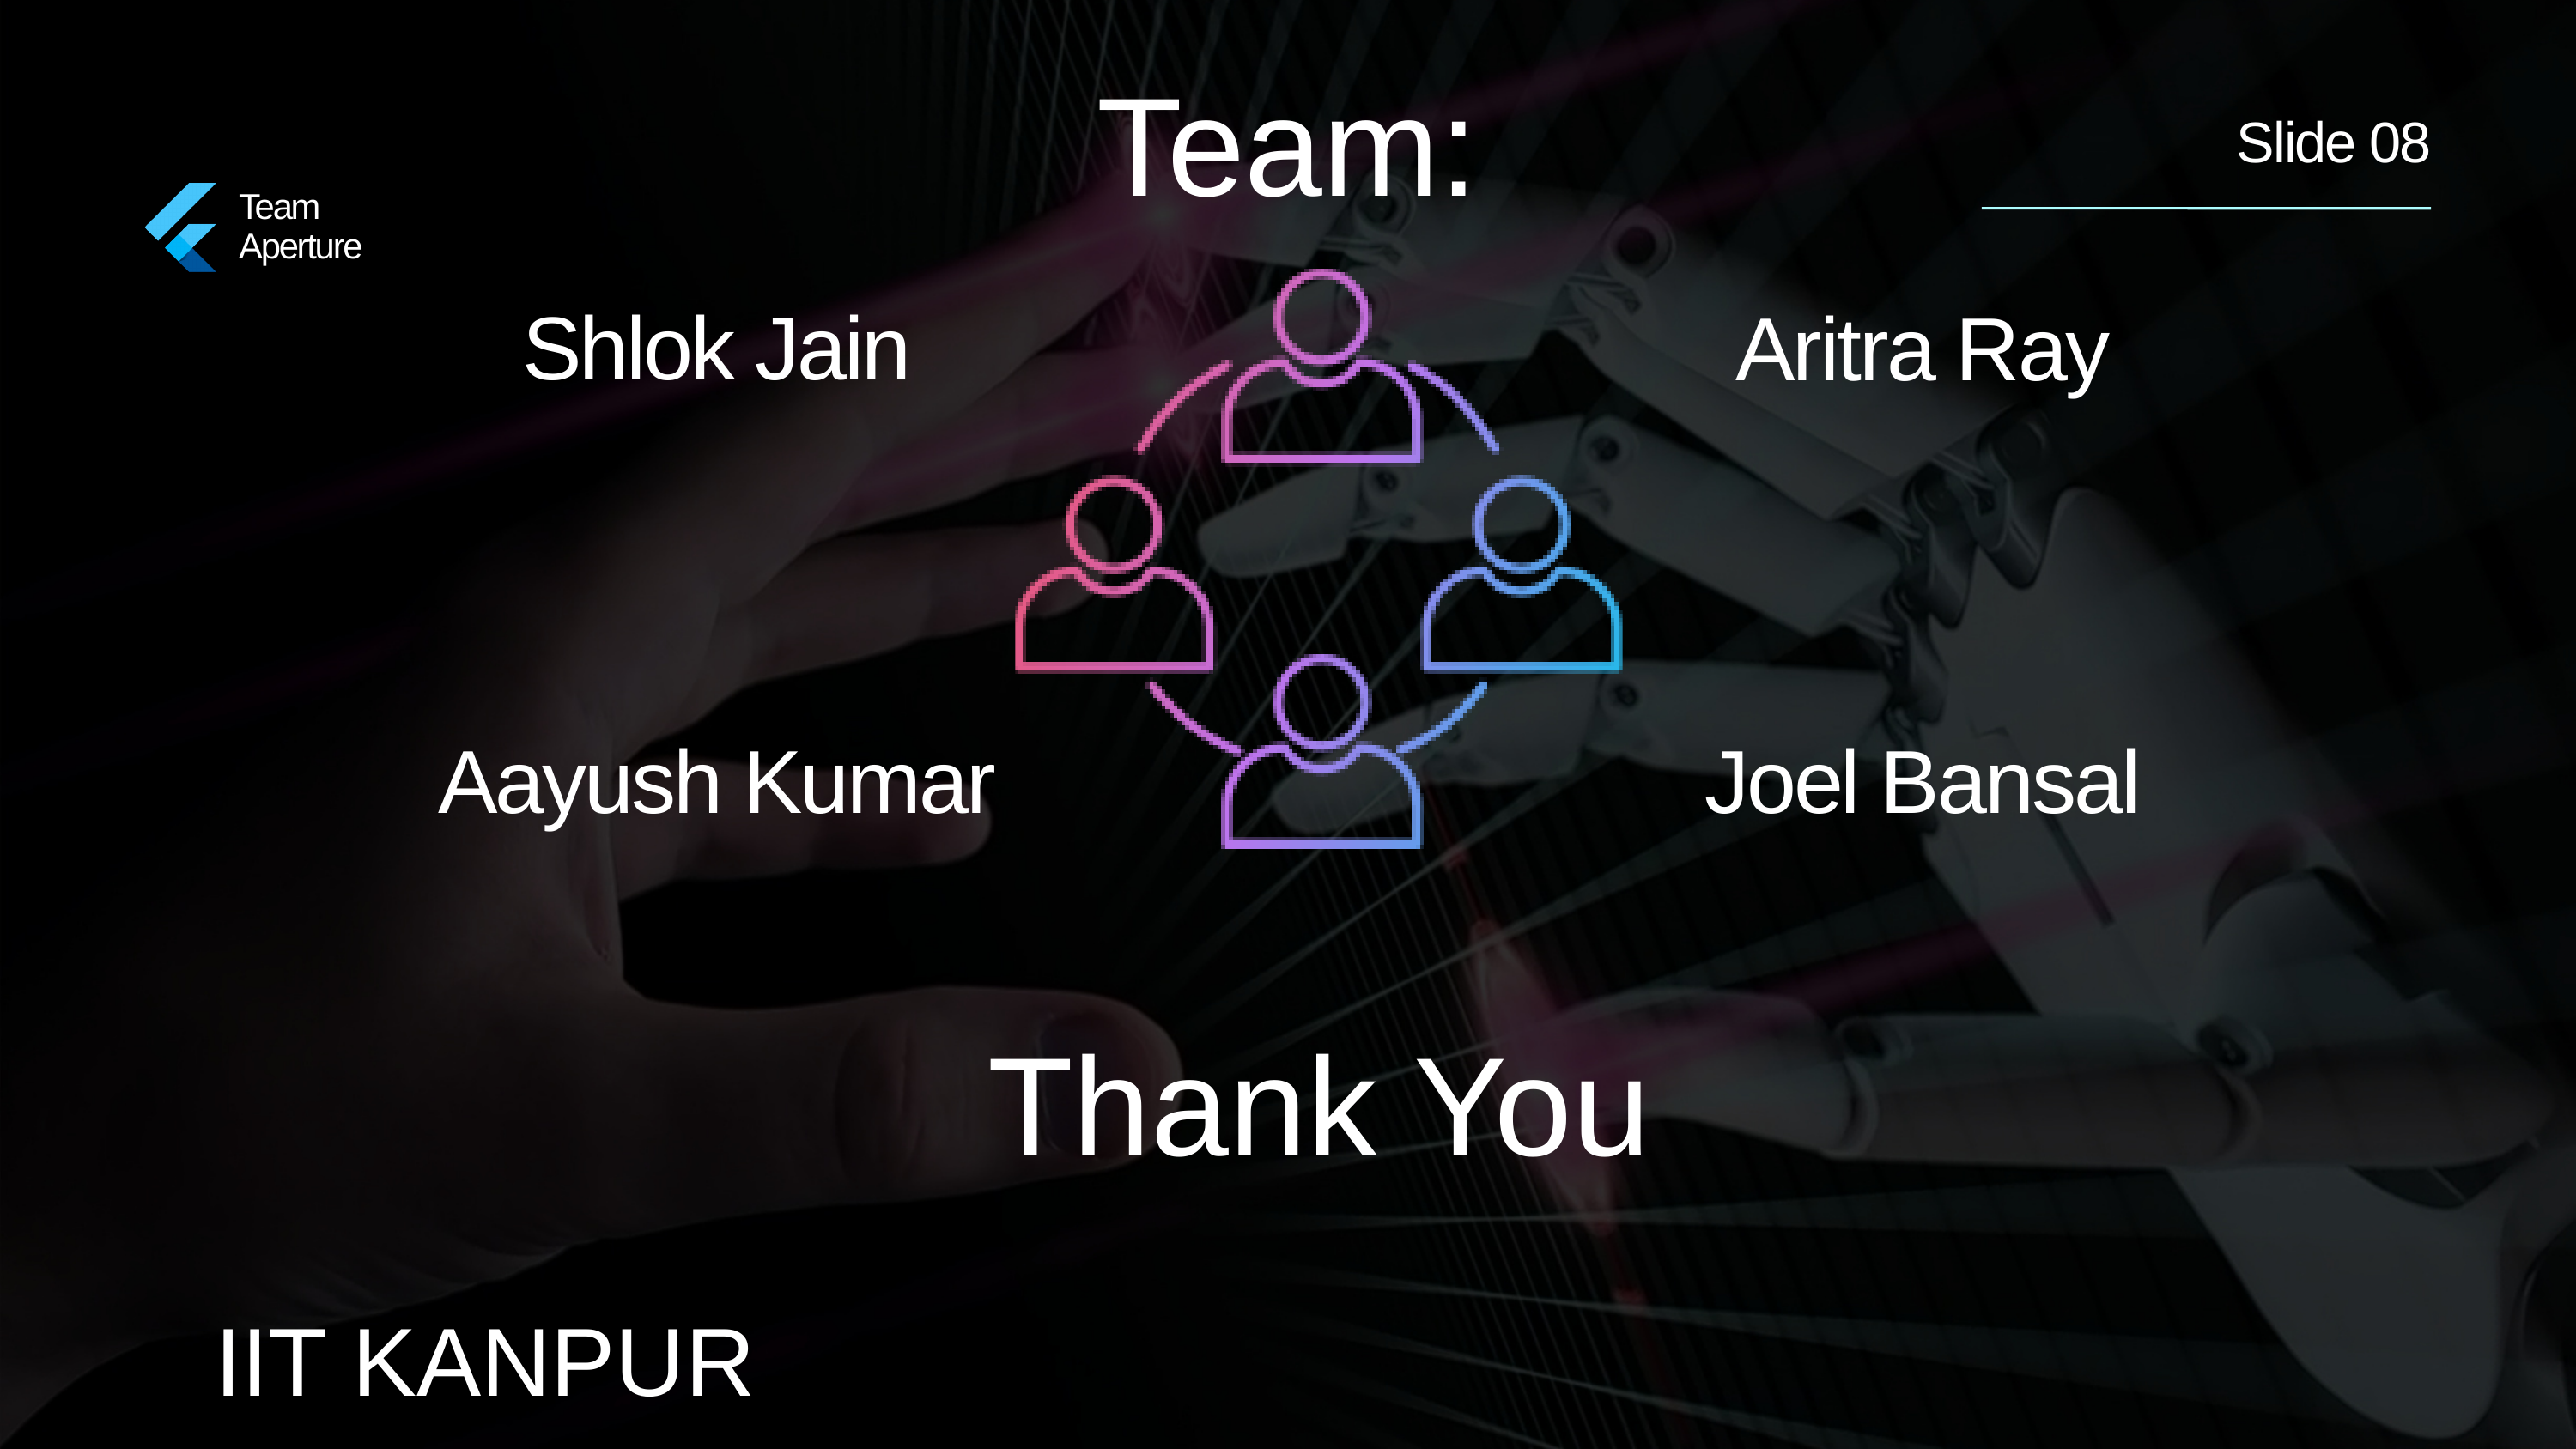

Team:

Shlok Jain
Aritra Ray
Aayush Kumar
Joel Bansal
Thank You
Slide 08

Team Aperture

IIT KANPUR